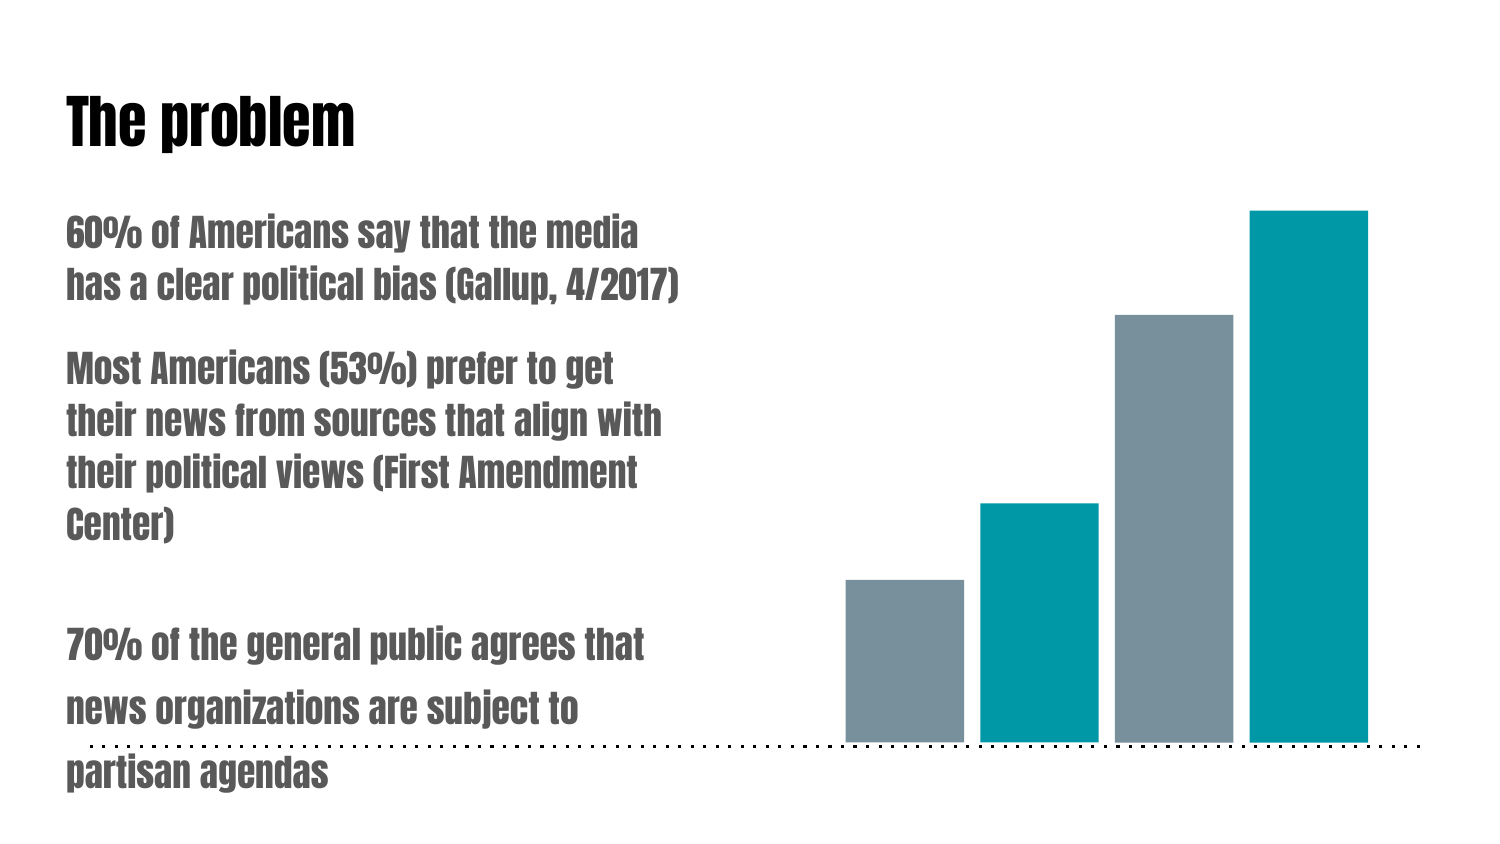

# The problem
60% of Americans say that the media has a clear political bias (Gallup, 4/2017)
Most Americans (53%) prefer to get their news from sources that align with their political views (First Amendment Center)
70% of the general public agrees that news organizations are subject to partisan agendas